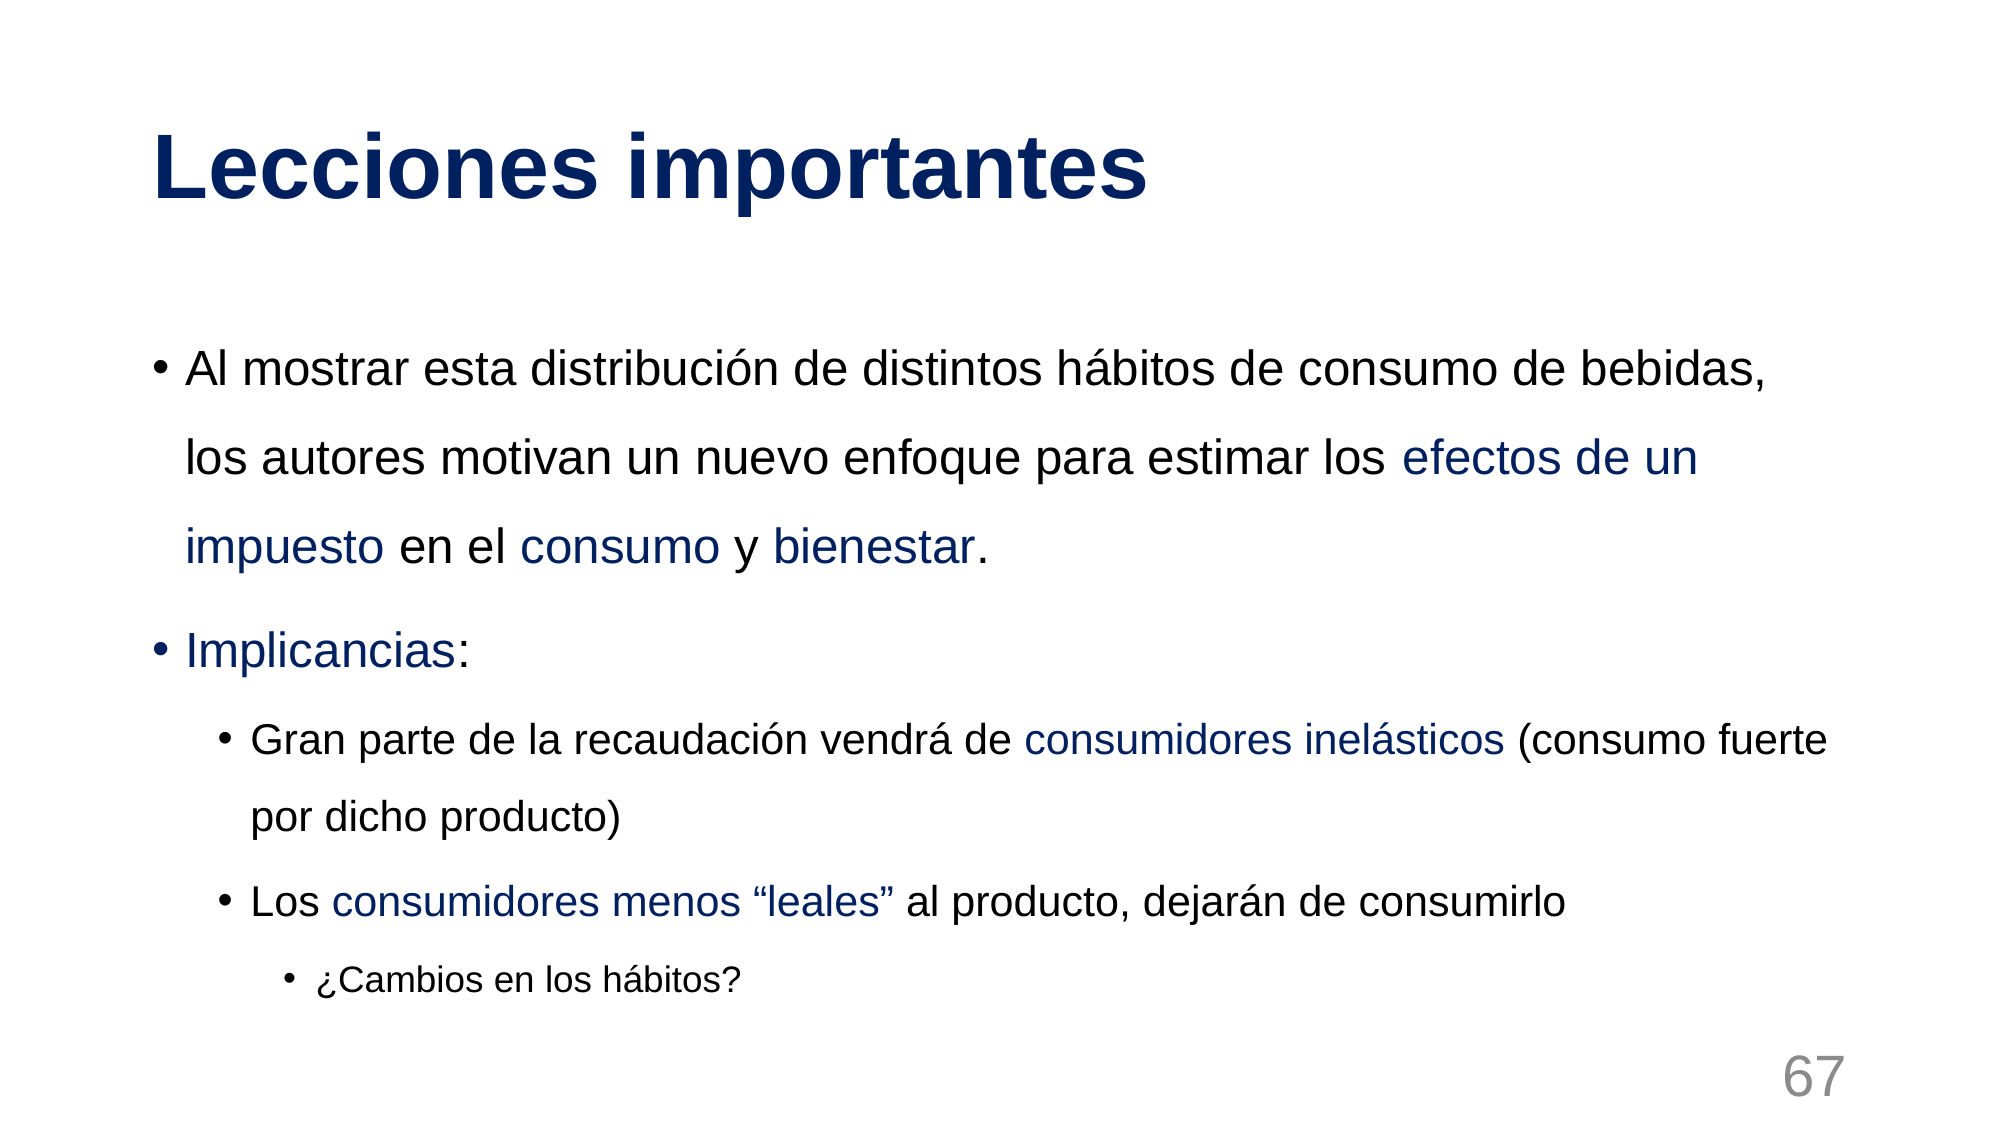

# Lecciones importantes
Al mostrar esta distribución de distintos hábitos de consumo de bebidas, los autores motivan un nuevo enfoque para estimar los efectos de un impuesto en el consumo y bienestar.
Implicancias:
Gran parte de la recaudación vendrá de consumidores inelásticos (consumo fuerte por dicho producto)
Los consumidores menos “leales” al producto, dejarán de consumirlo
¿Cambios en los hábitos?
67